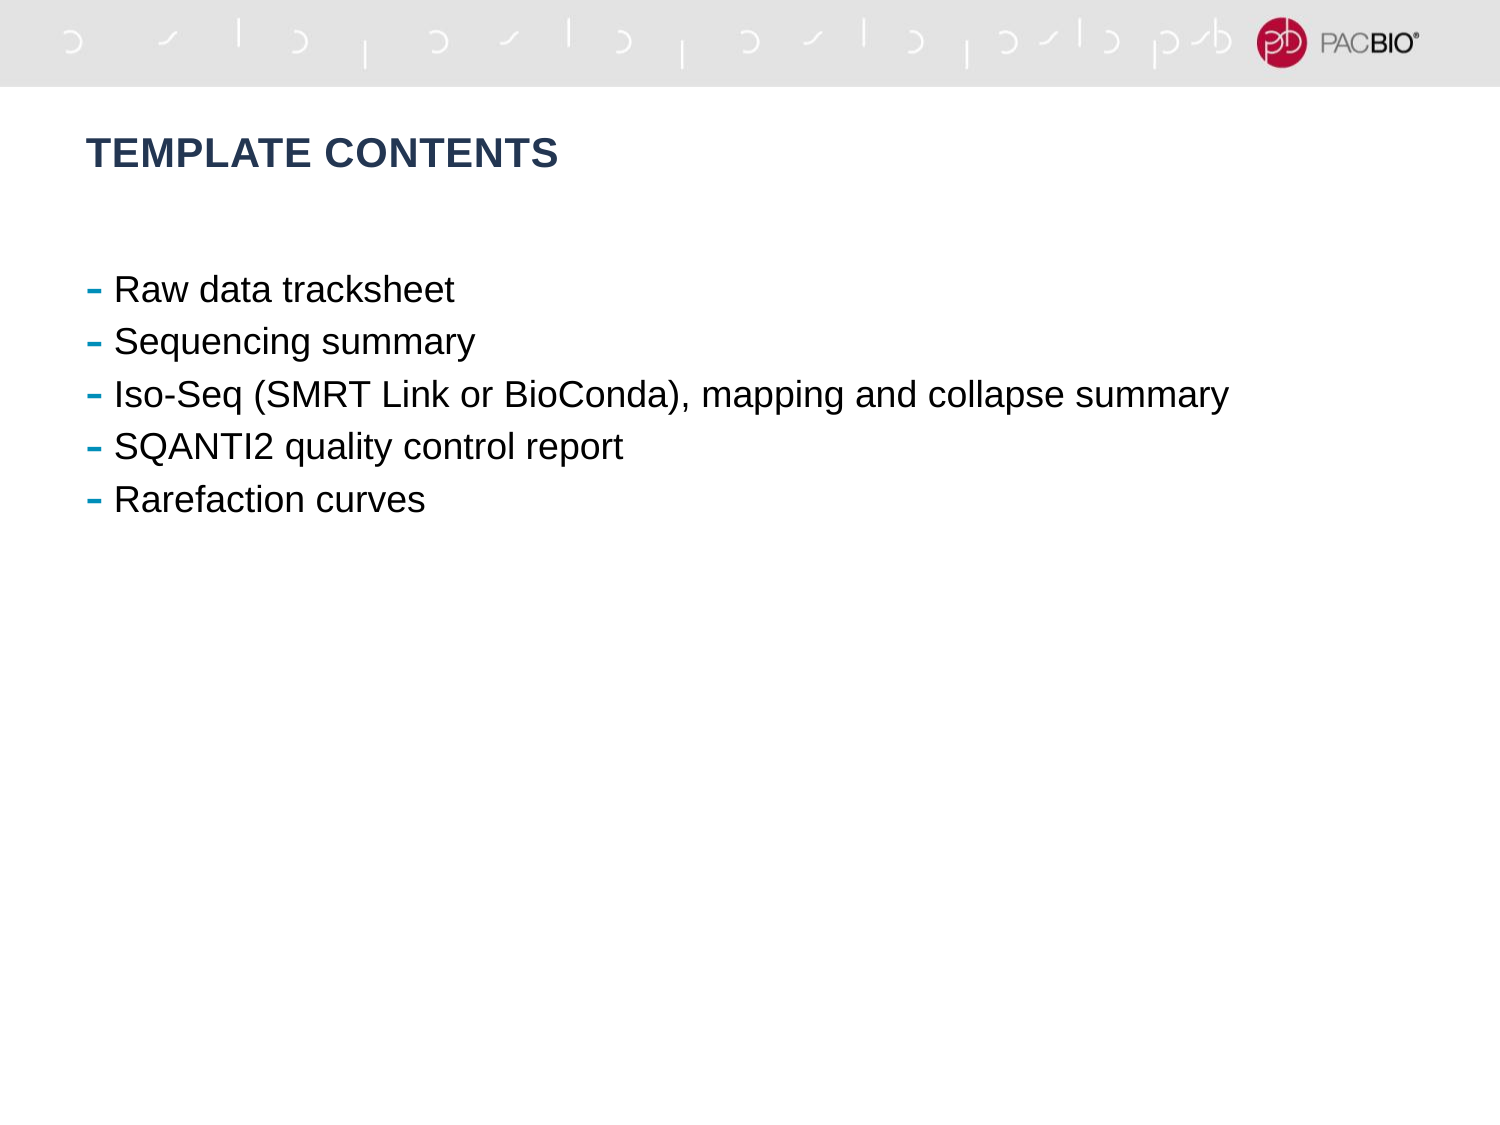

# Template contents
Raw data tracksheet
Sequencing summary
Iso-Seq (SMRT Link or BioConda), mapping and collapse summary
SQANTI2 quality control report
Rarefaction curves